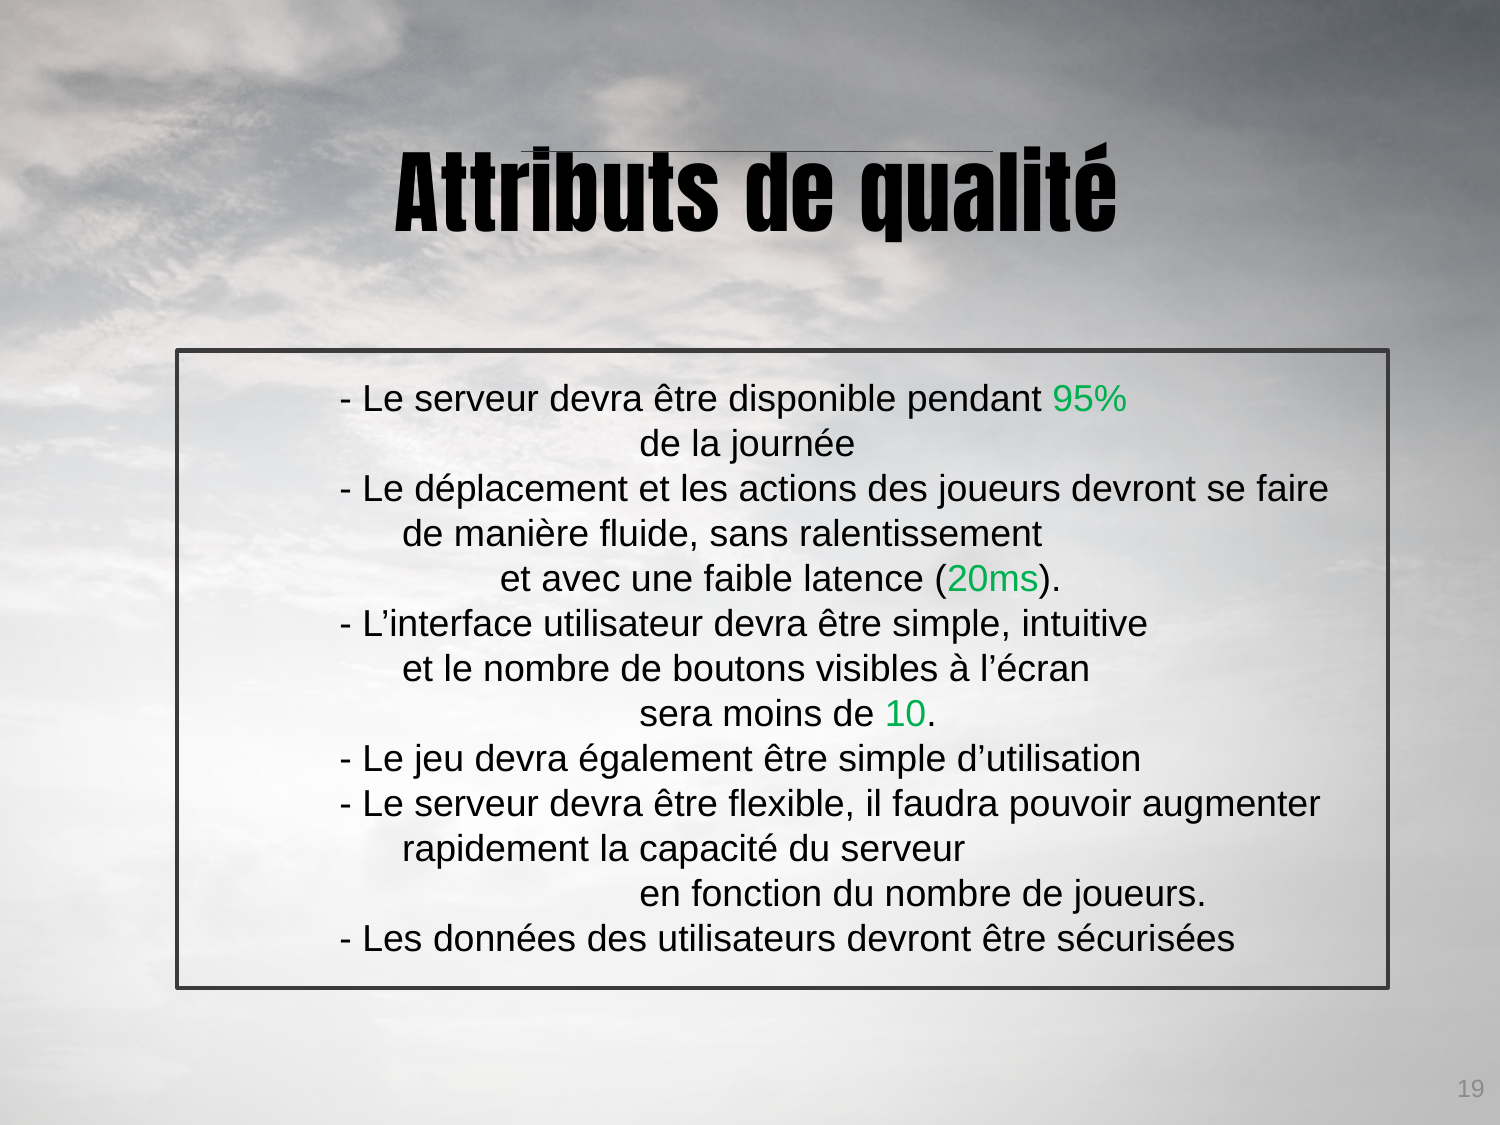

Attributs de qualité

	- Le serveur devra être disponible pendant 95%
			de la journée
	- Le déplacement et les actions des joueurs devront se faire 	      de manière fluide, sans ralentissement
		 et avec une faible latence (20ms).
	- L’interface utilisateur devra être simple, intuitive 		      et le nombre de boutons visibles à l’écran 				sera moins de 10.
	- Le jeu devra également être simple d’utilisation
	- Le serveur devra être flexible, il faudra pouvoir augmenter 	      rapidement la capacité du serveur 					en fonction du nombre de joueurs.
	- Les données des utilisateurs devront être sécurisées
19